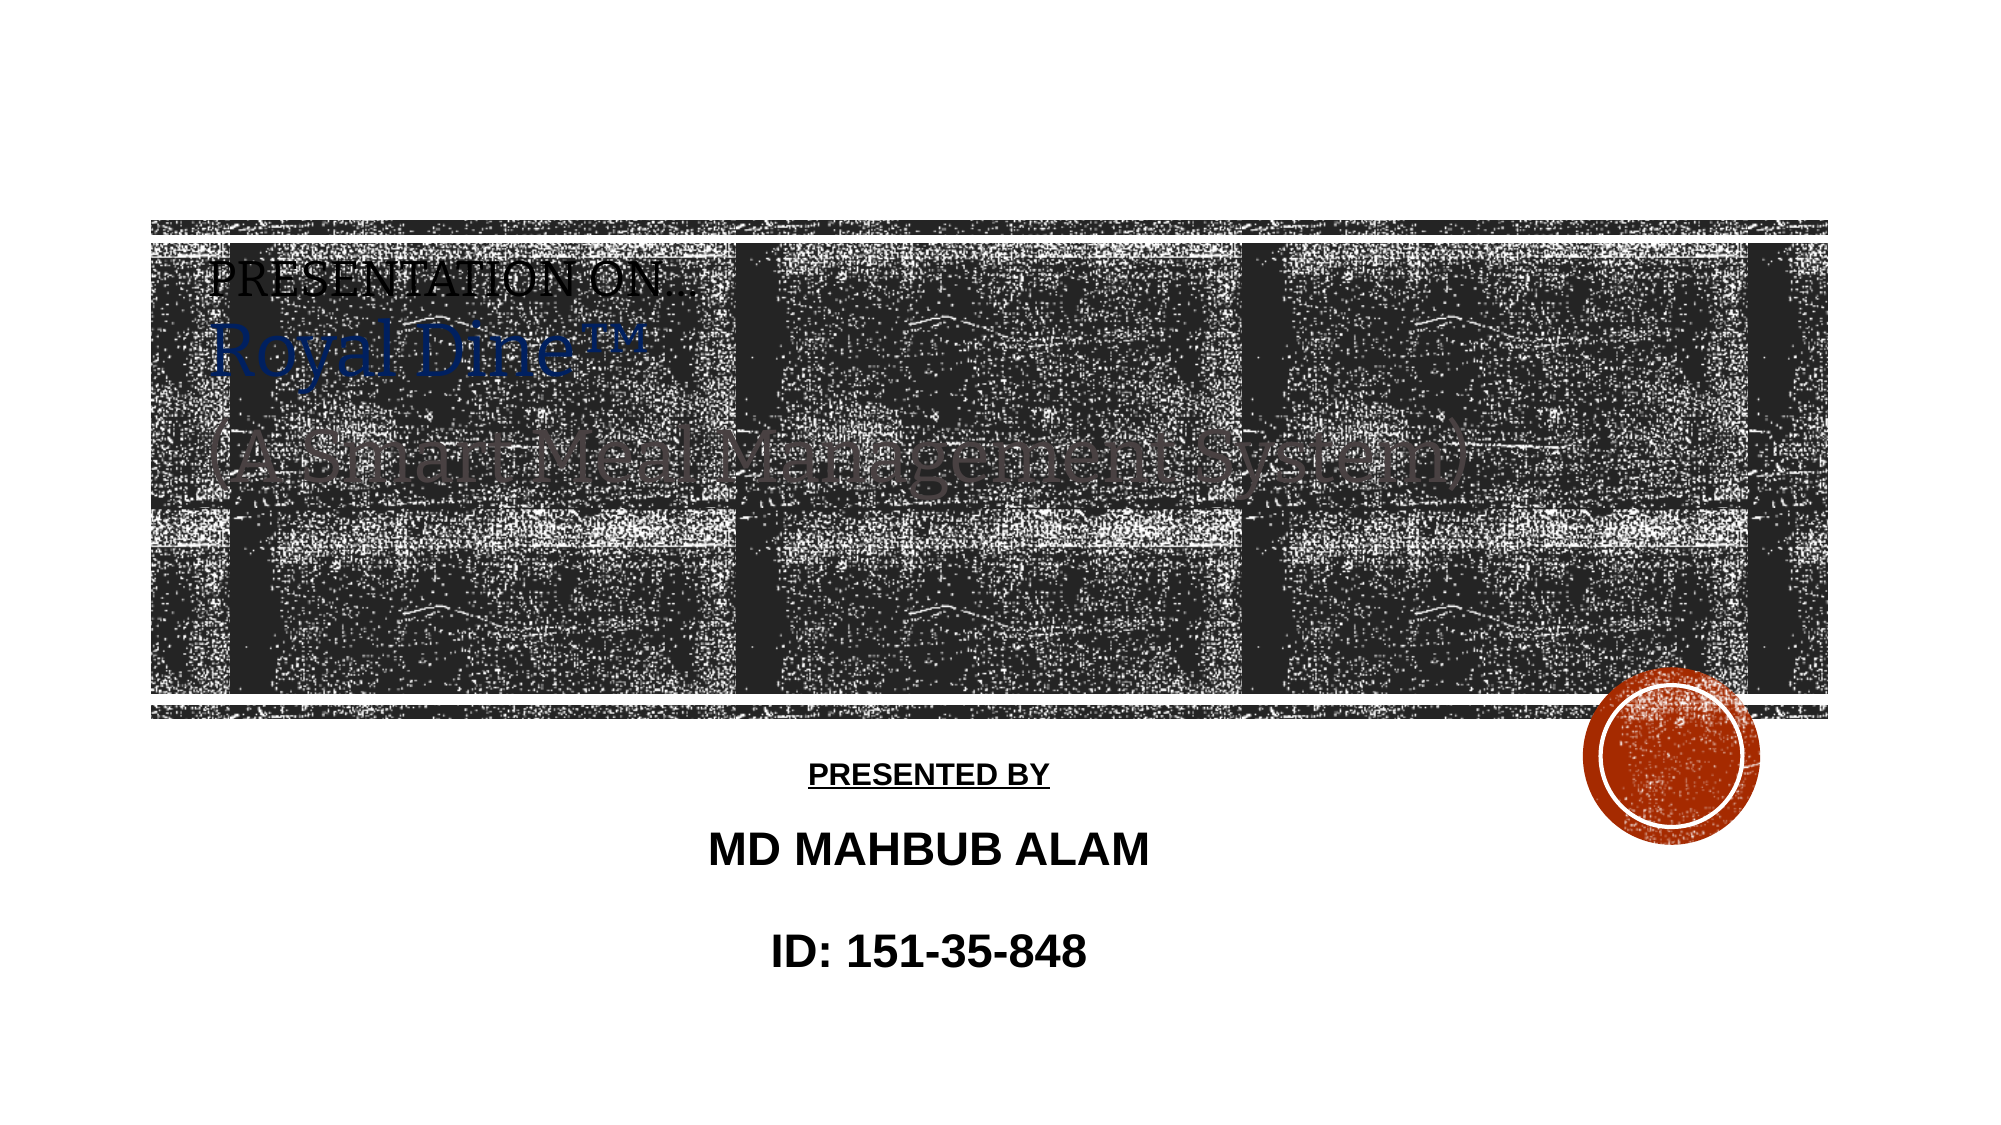

# Presentation on…
Royal Dine™
(A Smart Meal Management System)
Presented by

Md Mahbub alam

ID: 151-35-848